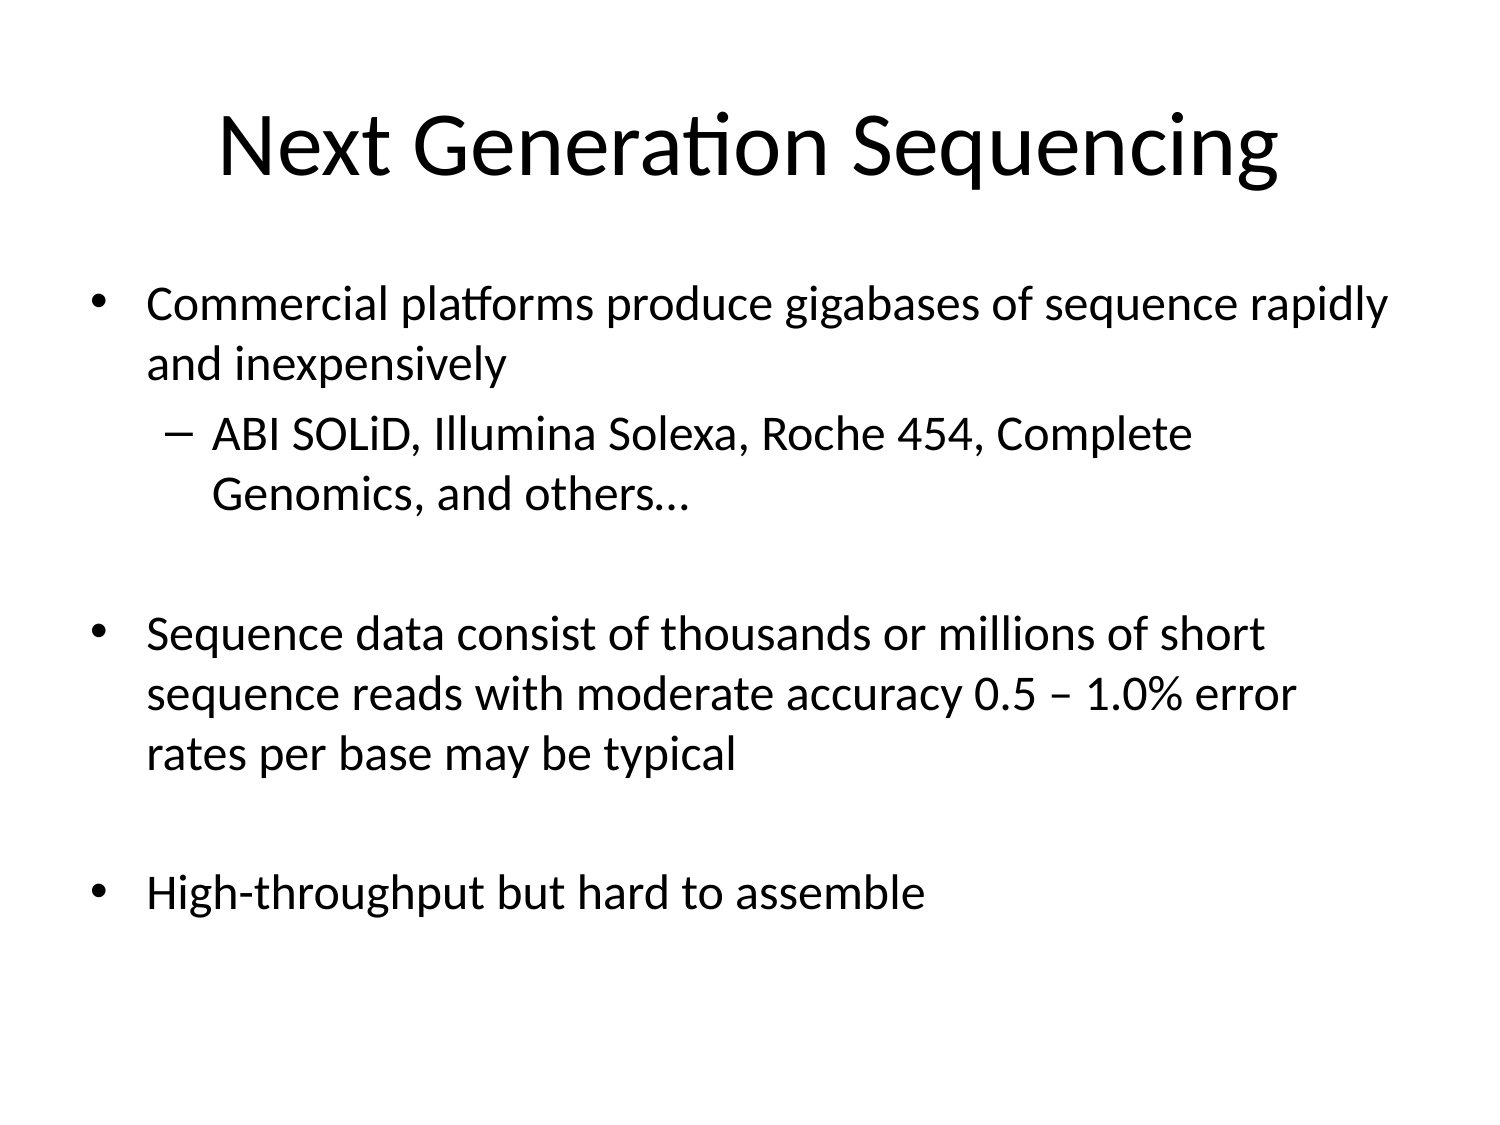

# Next Generation Sequencing
Commercial platforms produce gigabases of sequence rapidly and inexpensively
ABI SOLiD, Illumina Solexa, Roche 454, Complete Genomics, and others…

Sequence data consist of thousands or millions of short sequence reads with moderate accuracy 0.5 – 1.0% error rates per base may be typical

High-throughput but hard to assemble